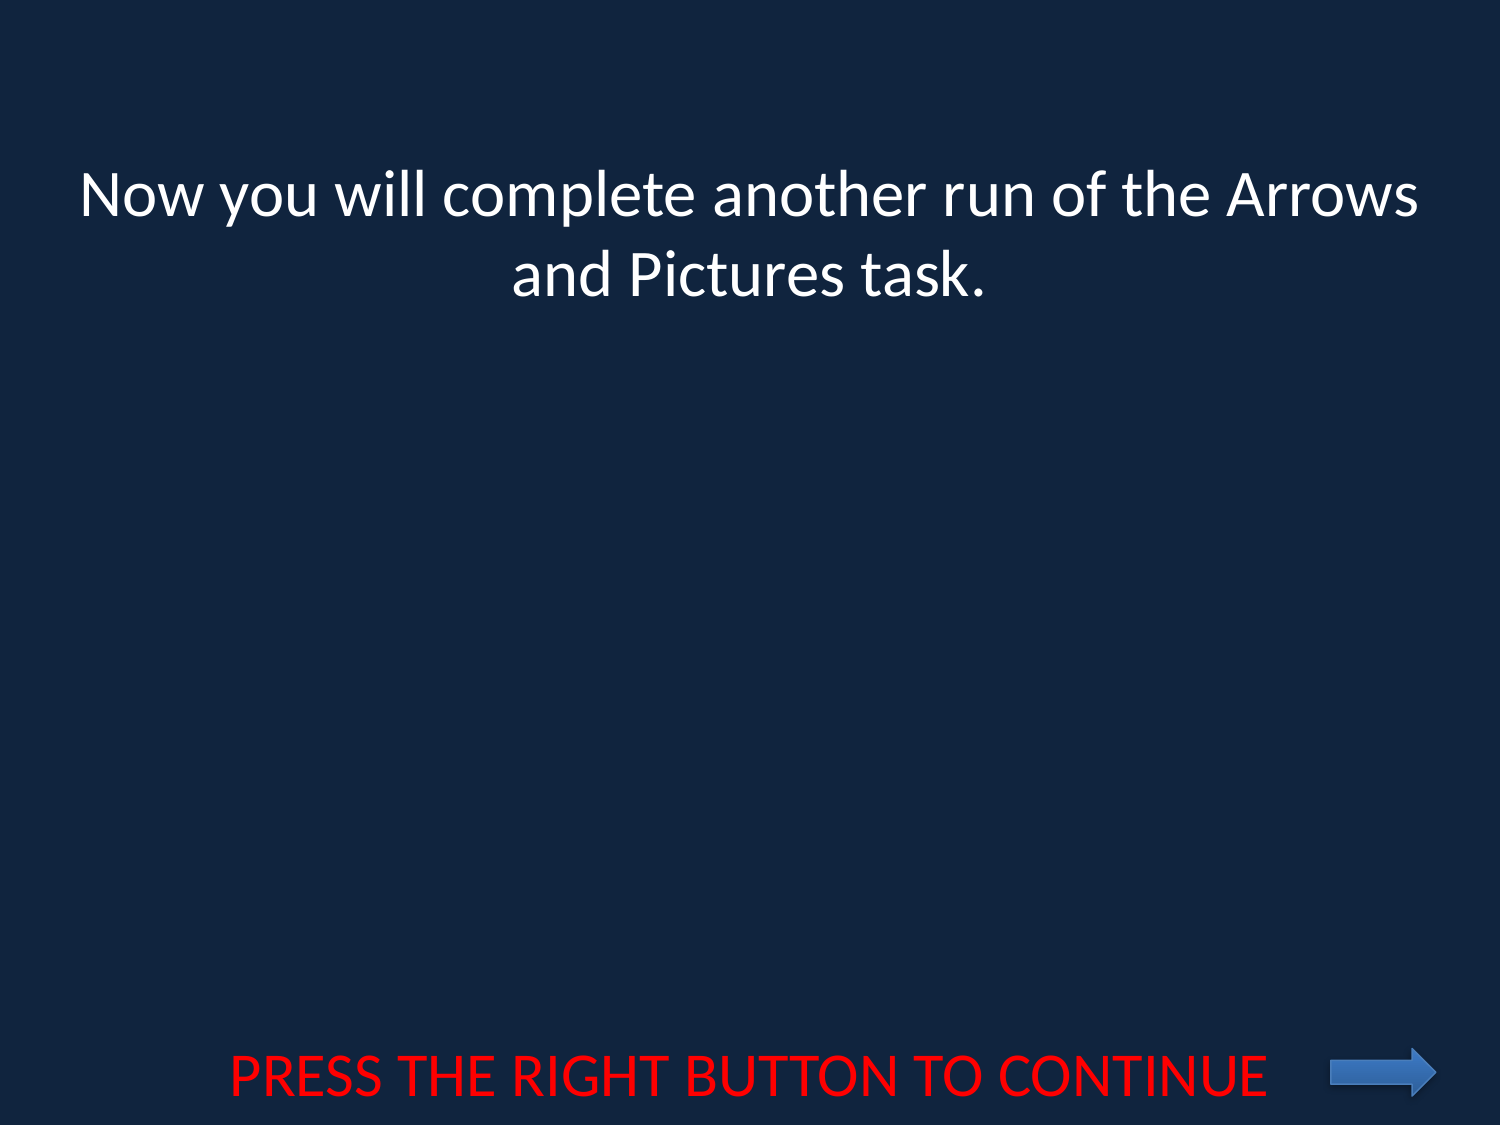

Now you will complete another run of the Arrows and Pictures task.

PRESS THE RIGHT BUTTON TO CONTINUE